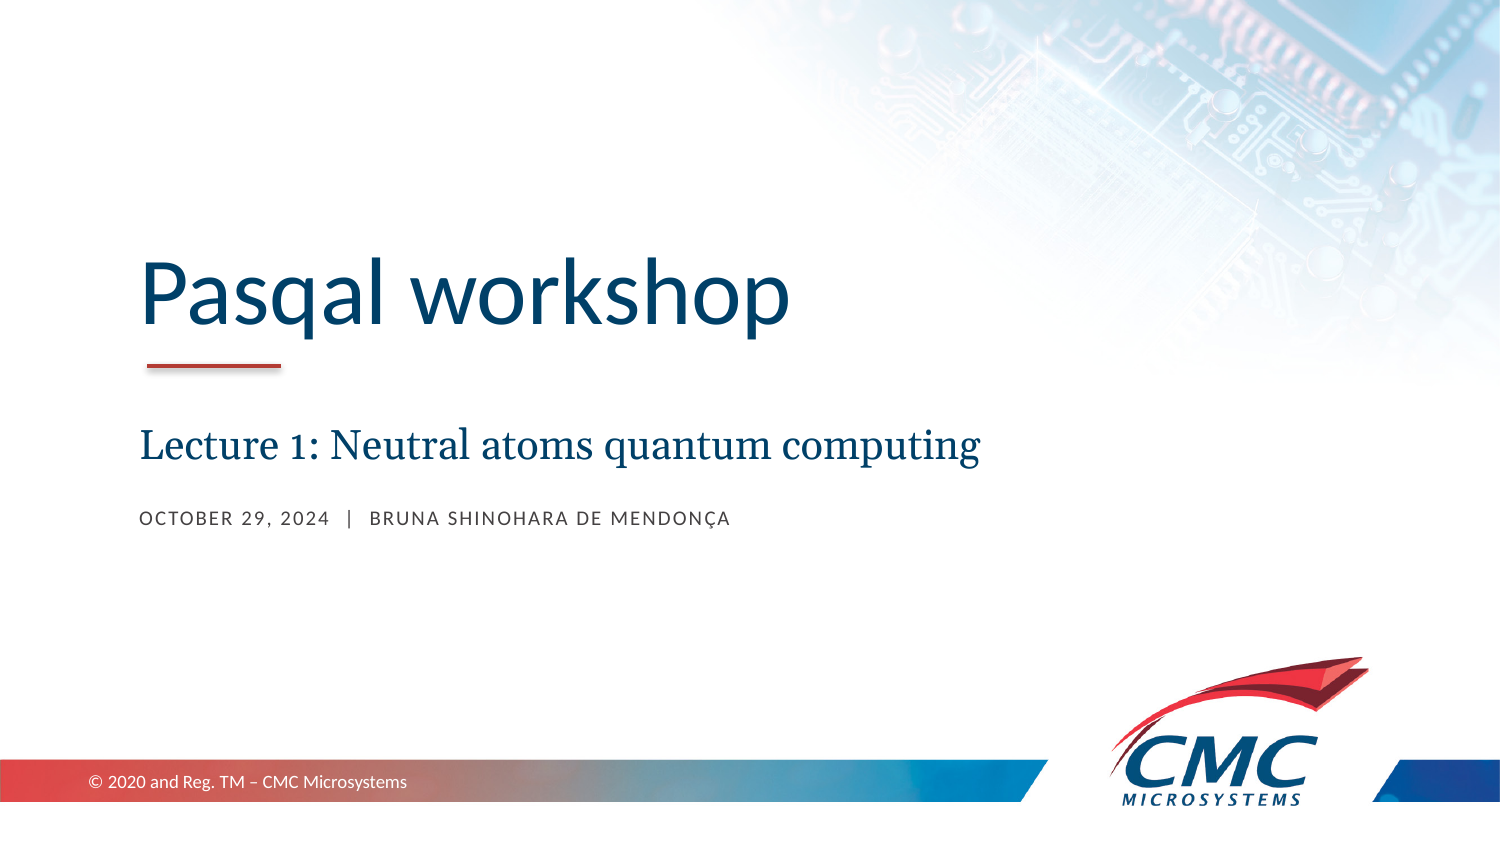

# Pasqal workshop
Lecture 1: Neutral atoms quantum computing
October 29, 2024  |  Bruna Shinohara de Mendonça